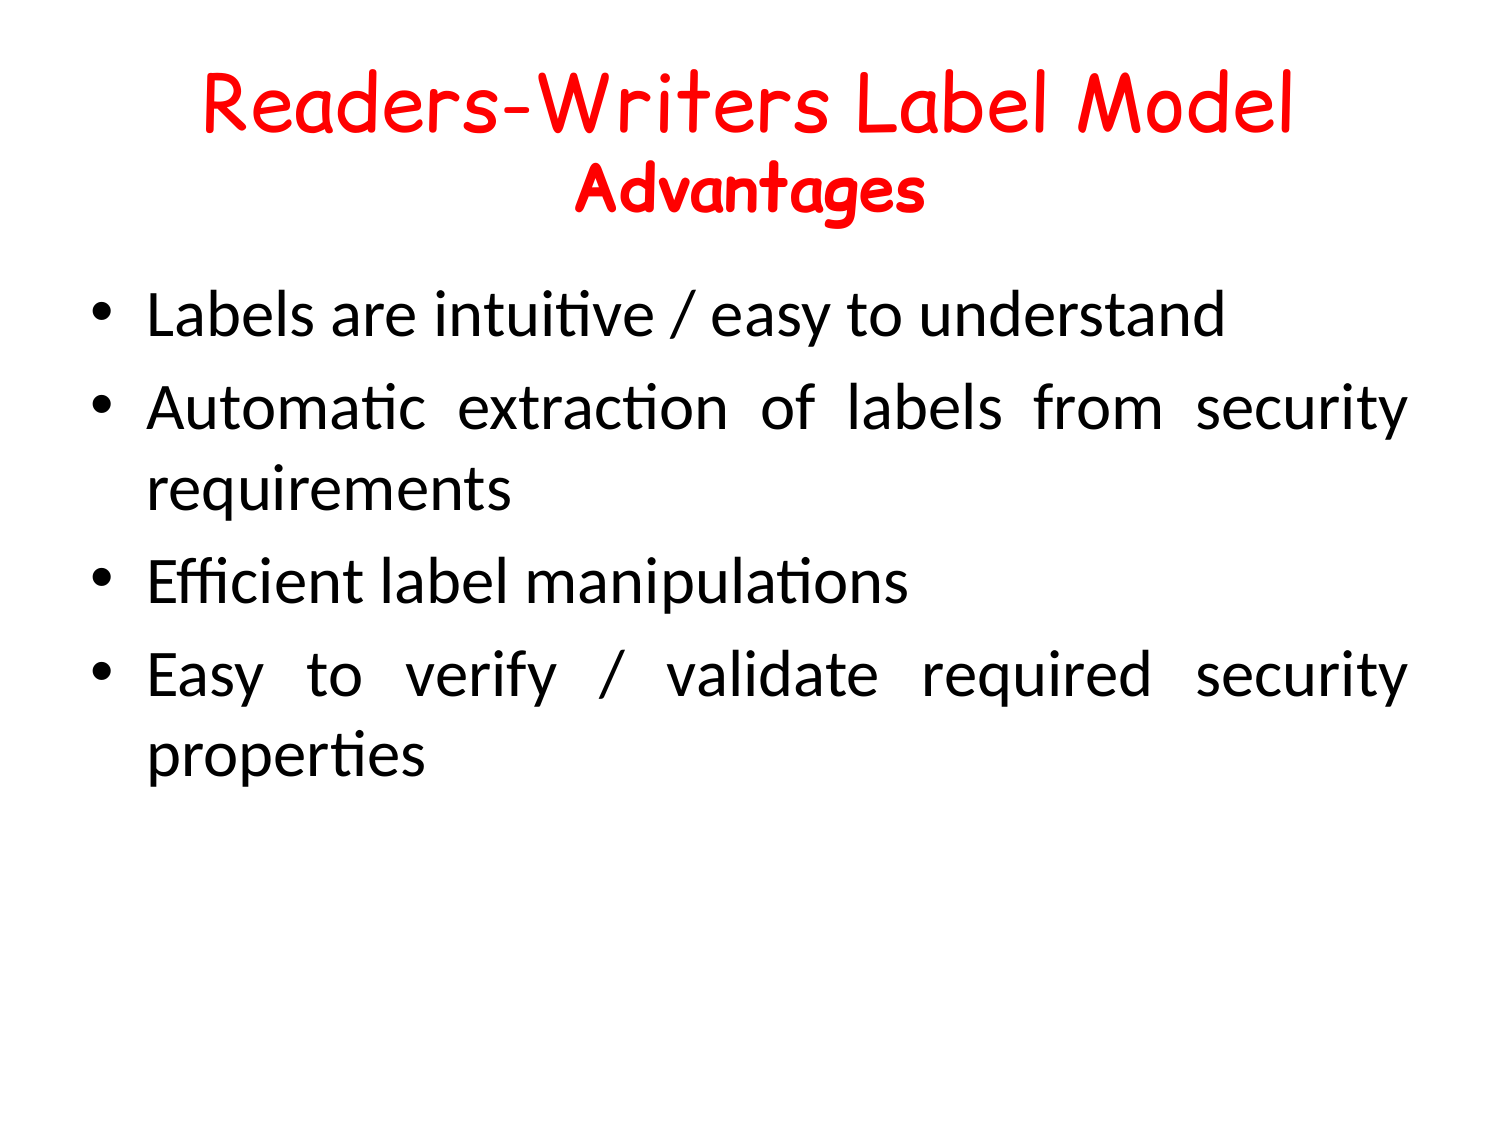

# Readers-Writers Label Model Advantages
Labels are intuitive / easy to understand
Automatic extraction of labels from security requirements
Efficient label manipulations
Easy to verify / validate required security properties